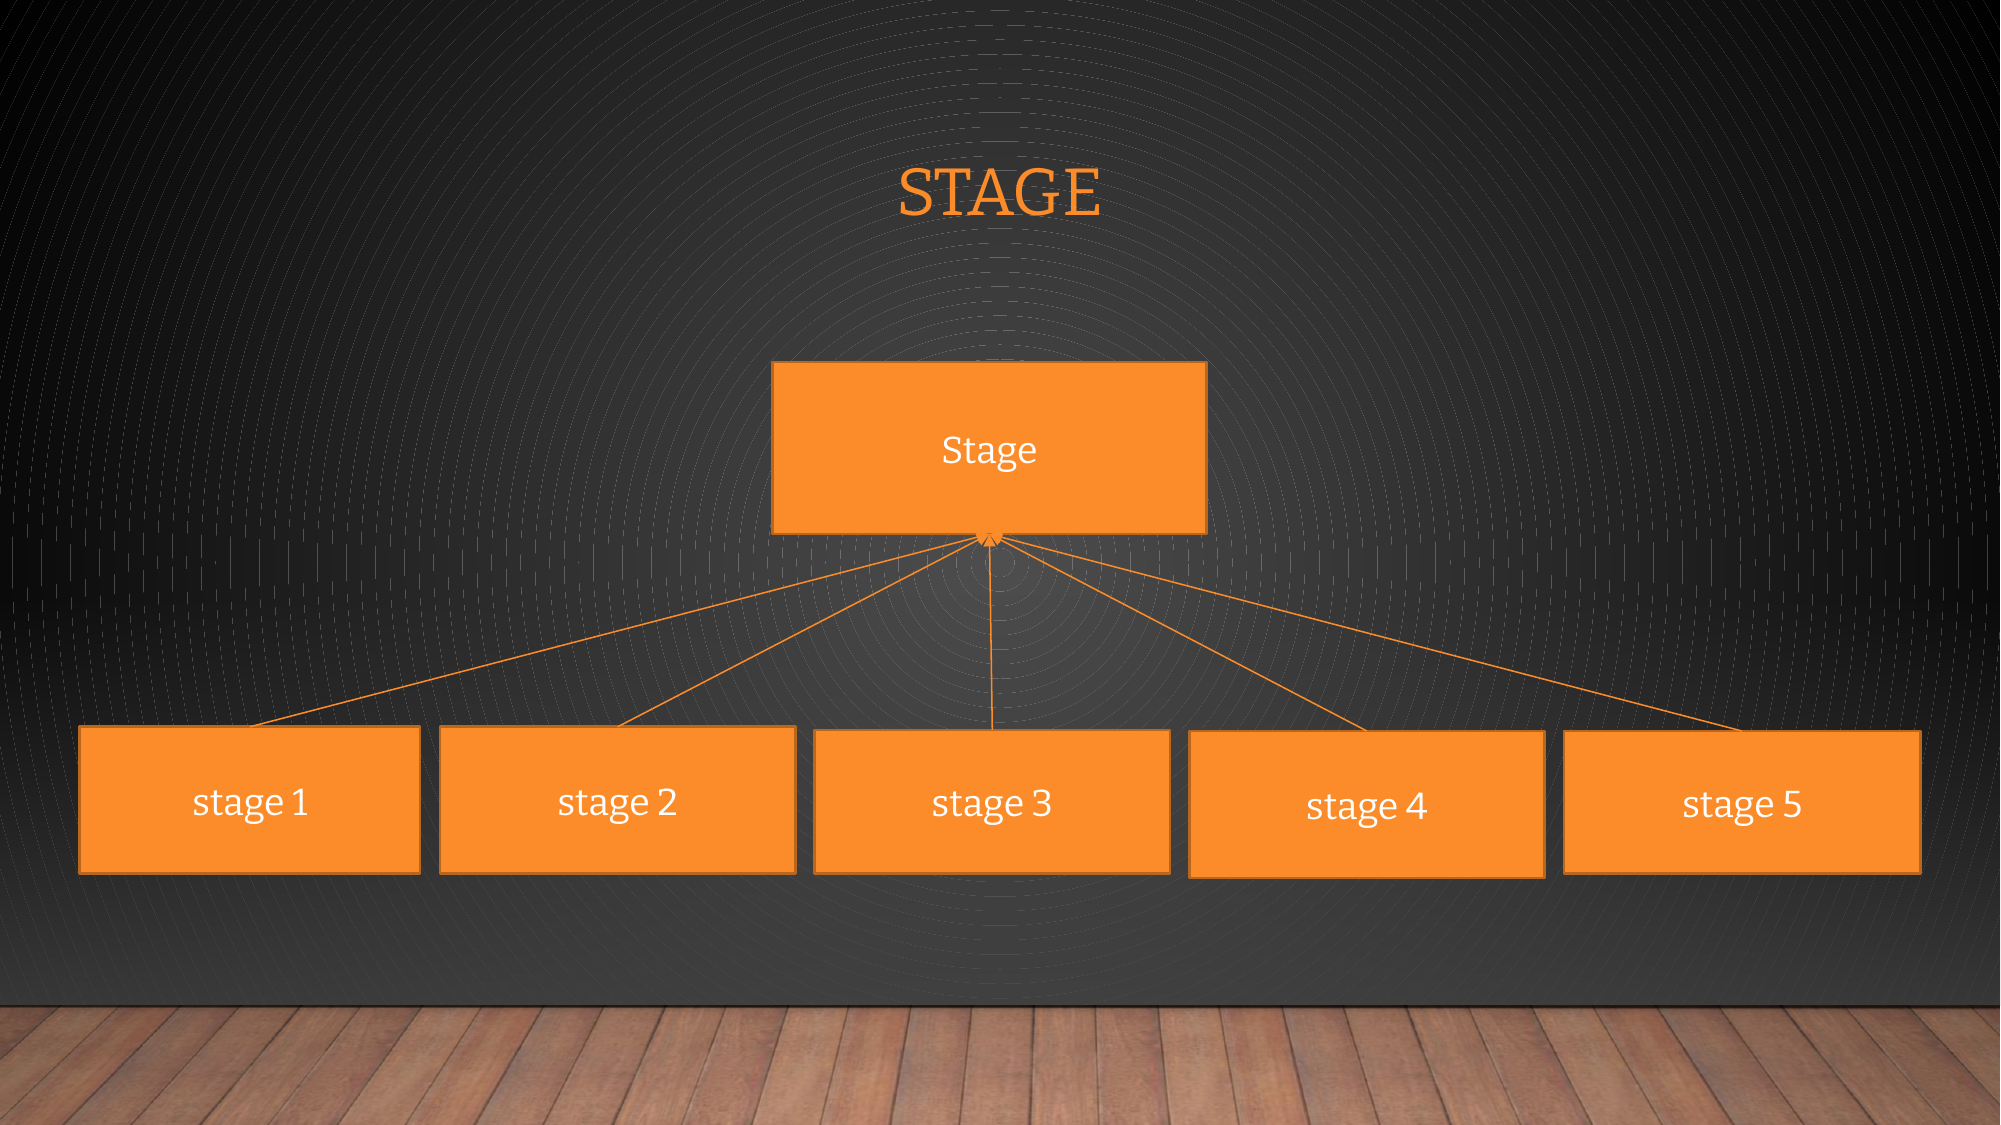

# Stage
Stage
stage 1
stage 2
stage 3
stage 4
stage 5